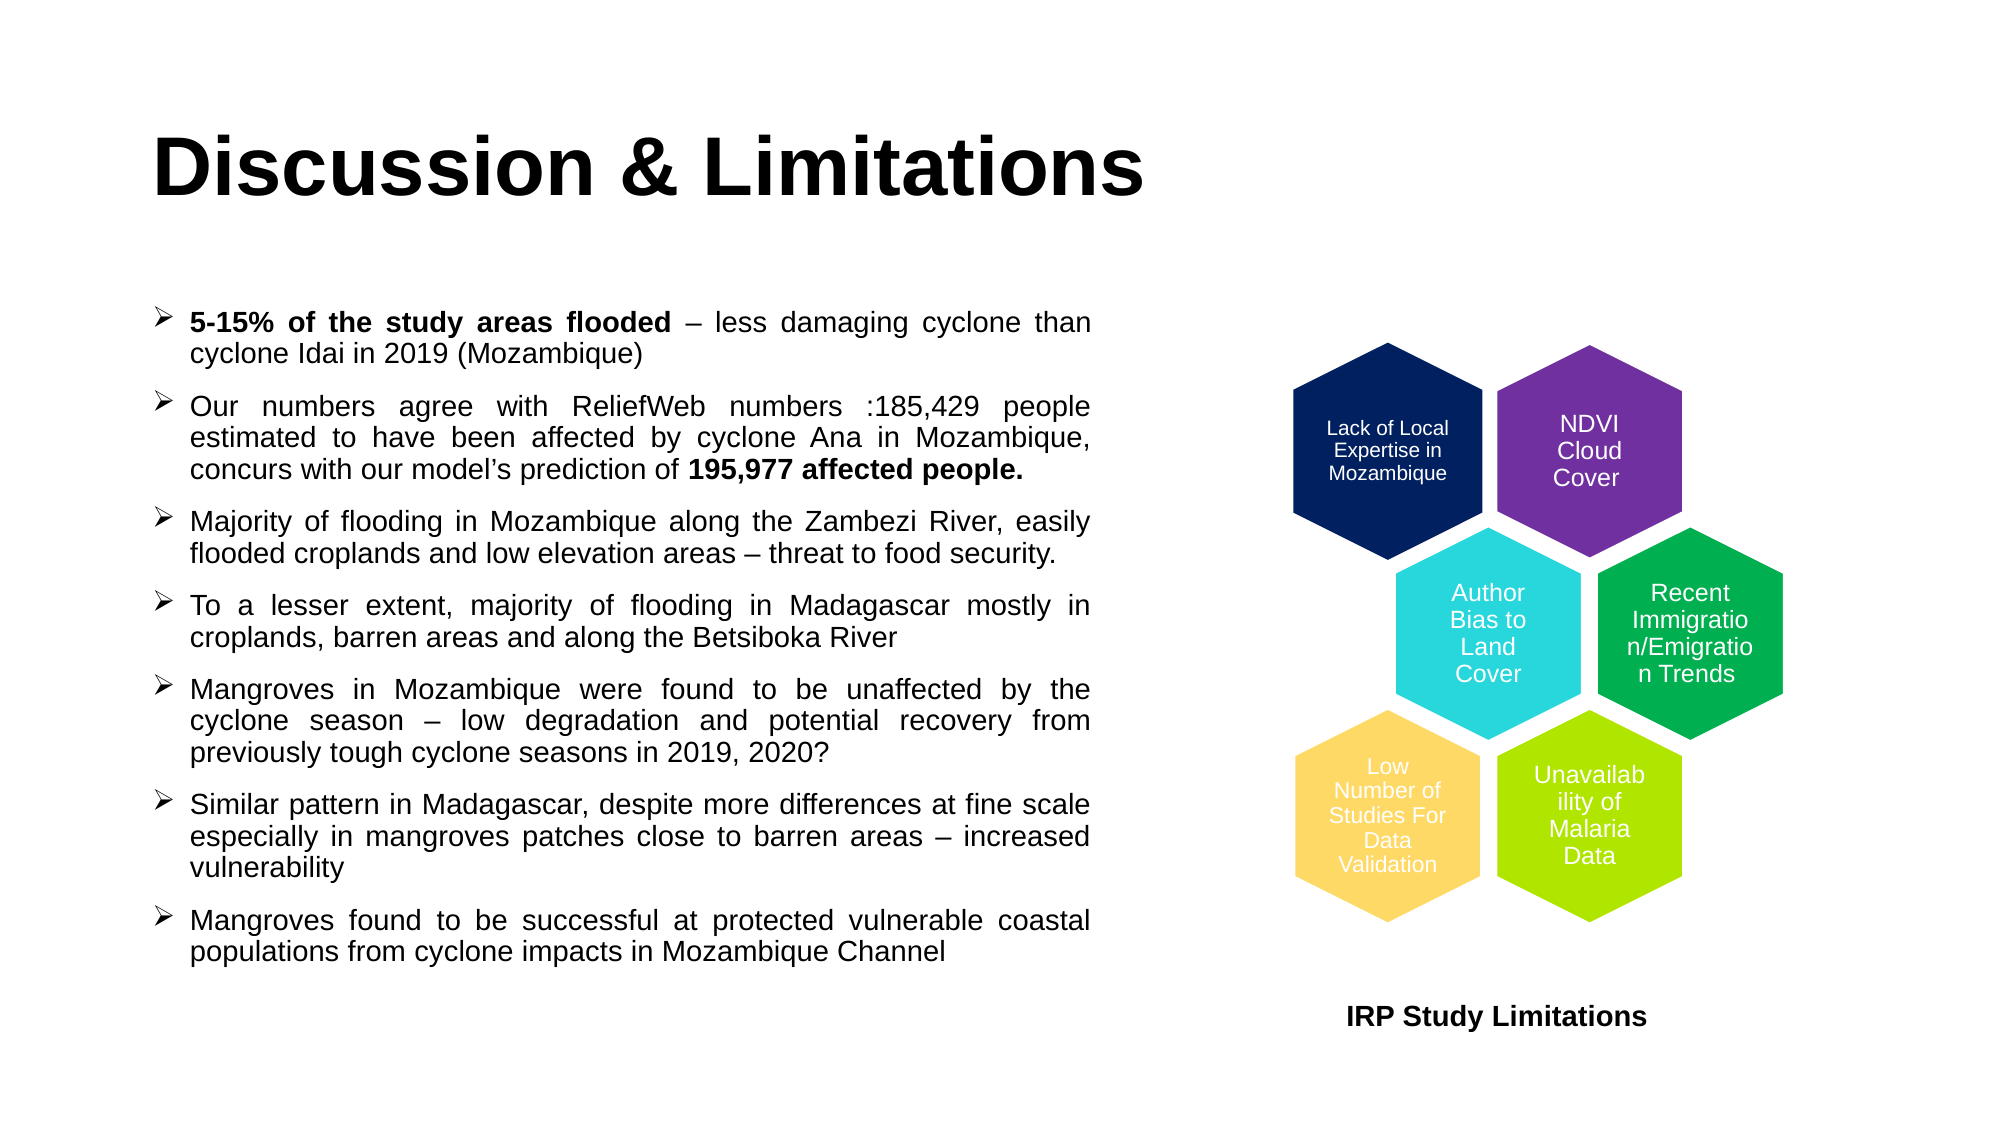

# Discussion & Limitations
5-15% of the study areas flooded – less damaging cyclone than cyclone Idai in 2019 (Mozambique)
Our numbers agree with ReliefWeb numbers :185,429 people estimated to have been affected by cyclone Ana in Mozambique, concurs with our model’s prediction of 195,977 affected people.
Majority of flooding in Mozambique along the Zambezi River, easily flooded croplands and low elevation areas – threat to food security.
To a lesser extent, majority of flooding in Madagascar mostly in croplands, barren areas and along the Betsiboka River
Mangroves in Mozambique were found to be unaffected by the cyclone season – low degradation and potential recovery from previously tough cyclone seasons in 2019, 2020?
Similar pattern in Madagascar, despite more differences at fine scale especially in mangroves patches close to barren areas – increased vulnerability
Mangroves found to be successful at protected vulnerable coastal populations from cyclone impacts in Mozambique Channel
NDVI Cloud Cover
Lack of Local Expertise in Mozambique
Author Bias to Land Cover
Recent Immigration/Emigration Trends
Unavailability of Malaria Data
Low Number of Studies For Data Validation
IRP Study Limitations